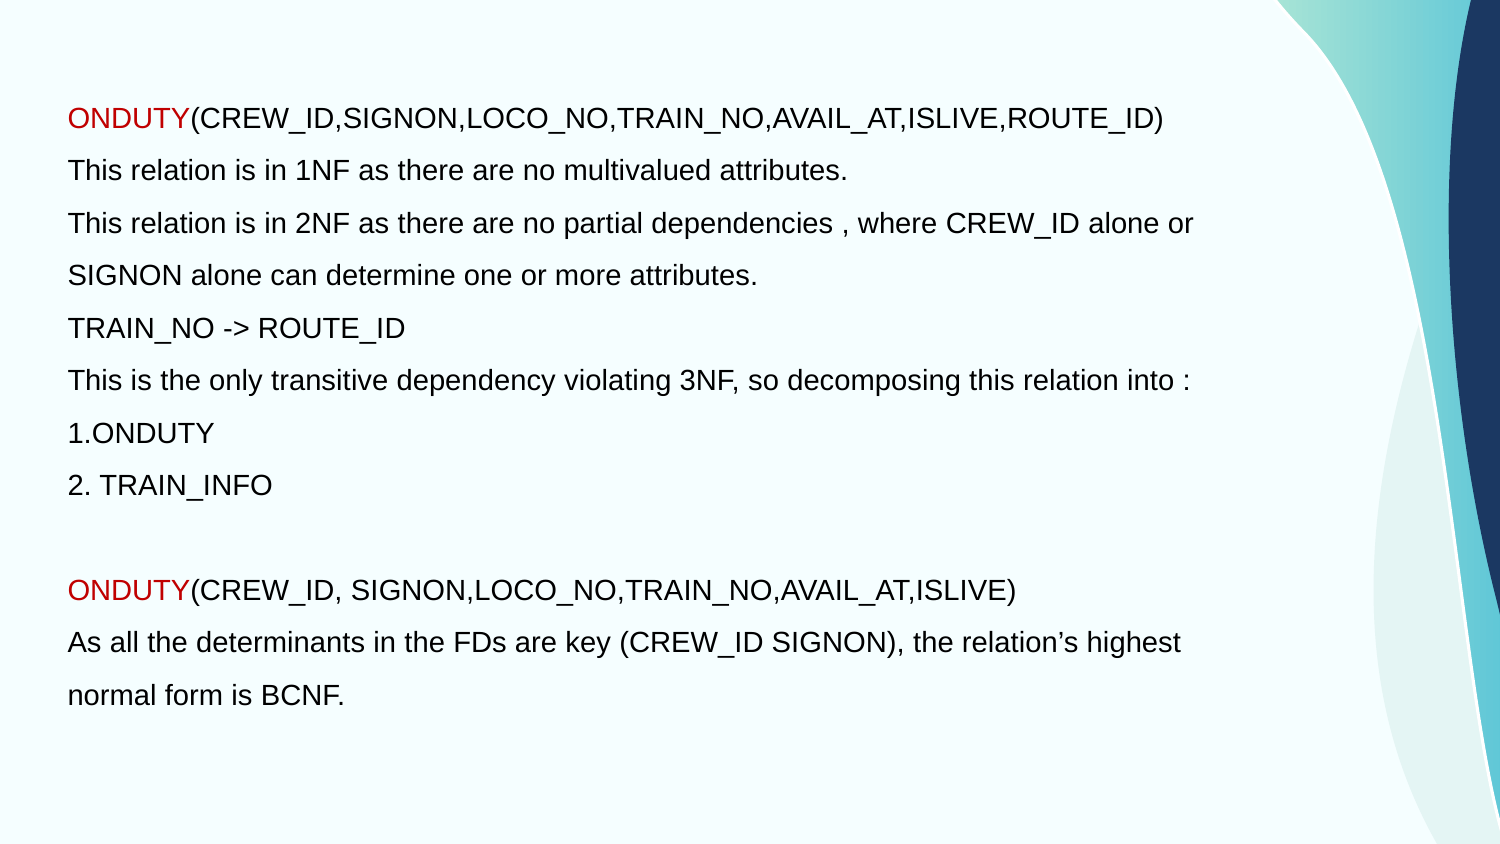

ONDUTY(CREW_ID,SIGNON,LOCO_NO,TRAIN_NO,AVAIL_AT,ISLIVE,ROUTE_ID)
This relation is in 1NF as there are no multivalued attributes.
This relation is in 2NF as there are no partial dependencies , where CREW_ID alone or SIGNON alone can determine one or more attributes.
TRAIN_NO -> ROUTE_ID
This is the only transitive dependency violating 3NF, so decomposing this relation into :
1.ONDUTY
2. TRAIN_INFO

ONDUTY(CREW_ID, SIGNON,LOCO_NO,TRAIN_NO,AVAIL_AT,ISLIVE)
As all the determinants in the FDs are key (CREW_ID SIGNON), the relation’s highest normal form is BCNF.